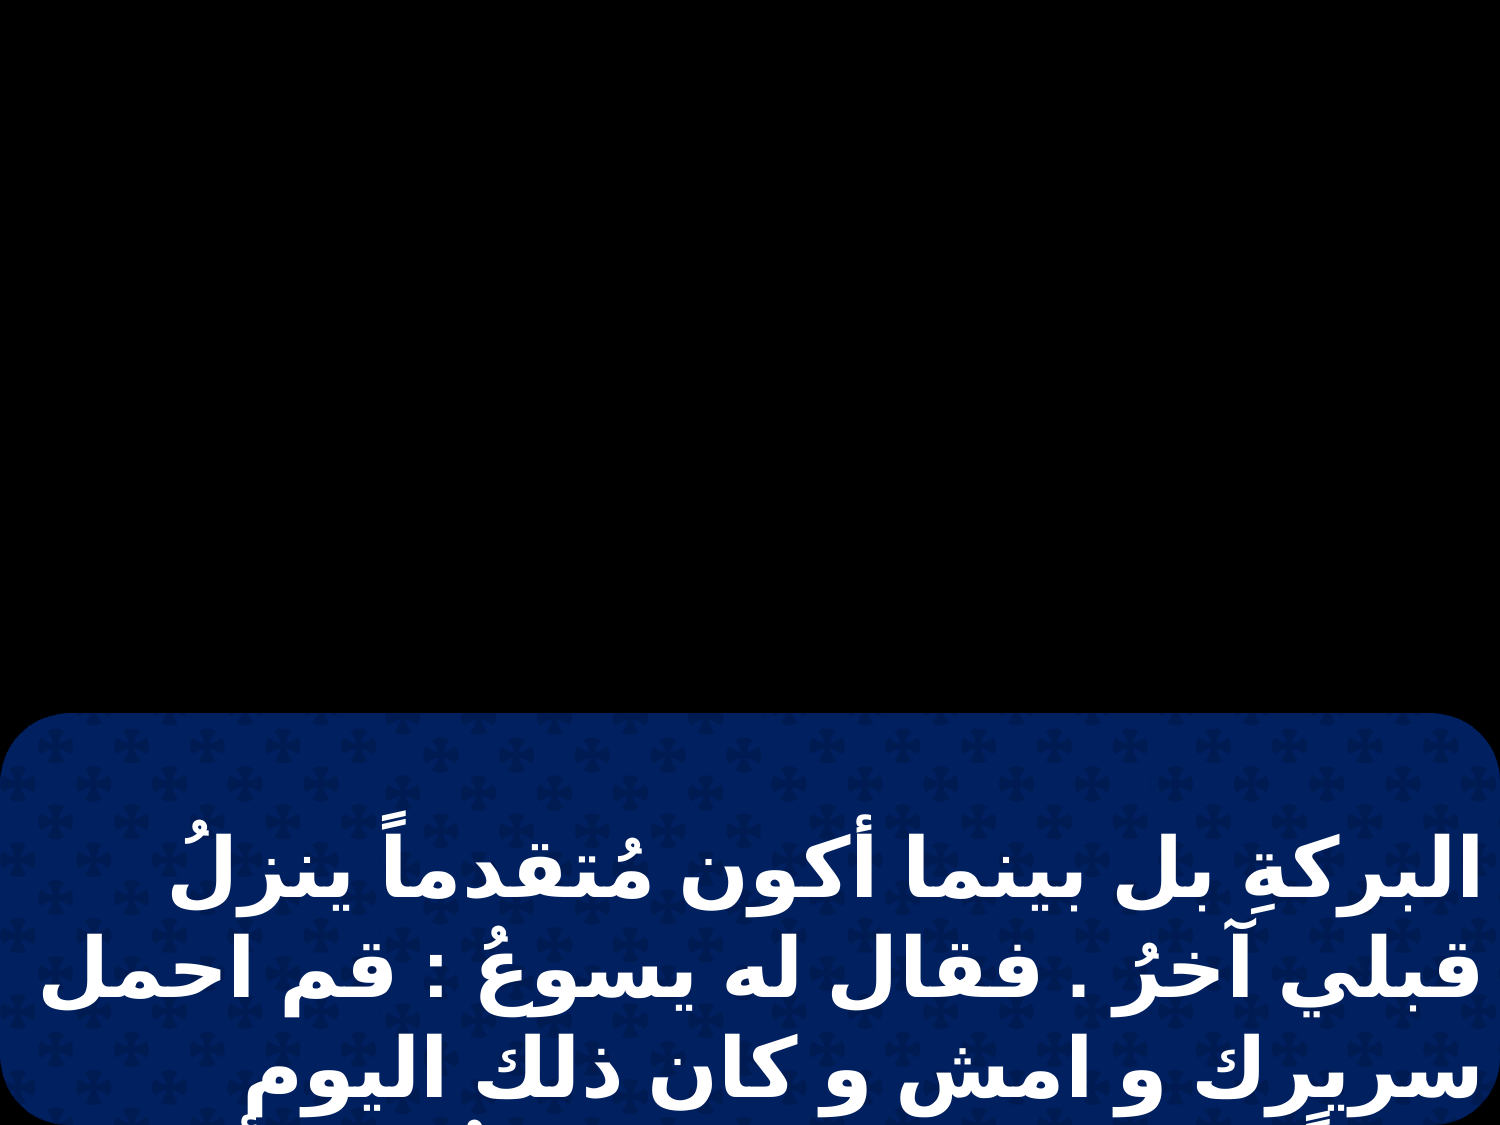

البركةِ بل بينما أكون مُتقدماً ينزلُ قبلي آخرُ . فقال له يسوعُ : قم احمل سريرك و امش و كان ذلك اليوم سبتاً . فقال اليهودُ للذي شُفي أنه سبتِ